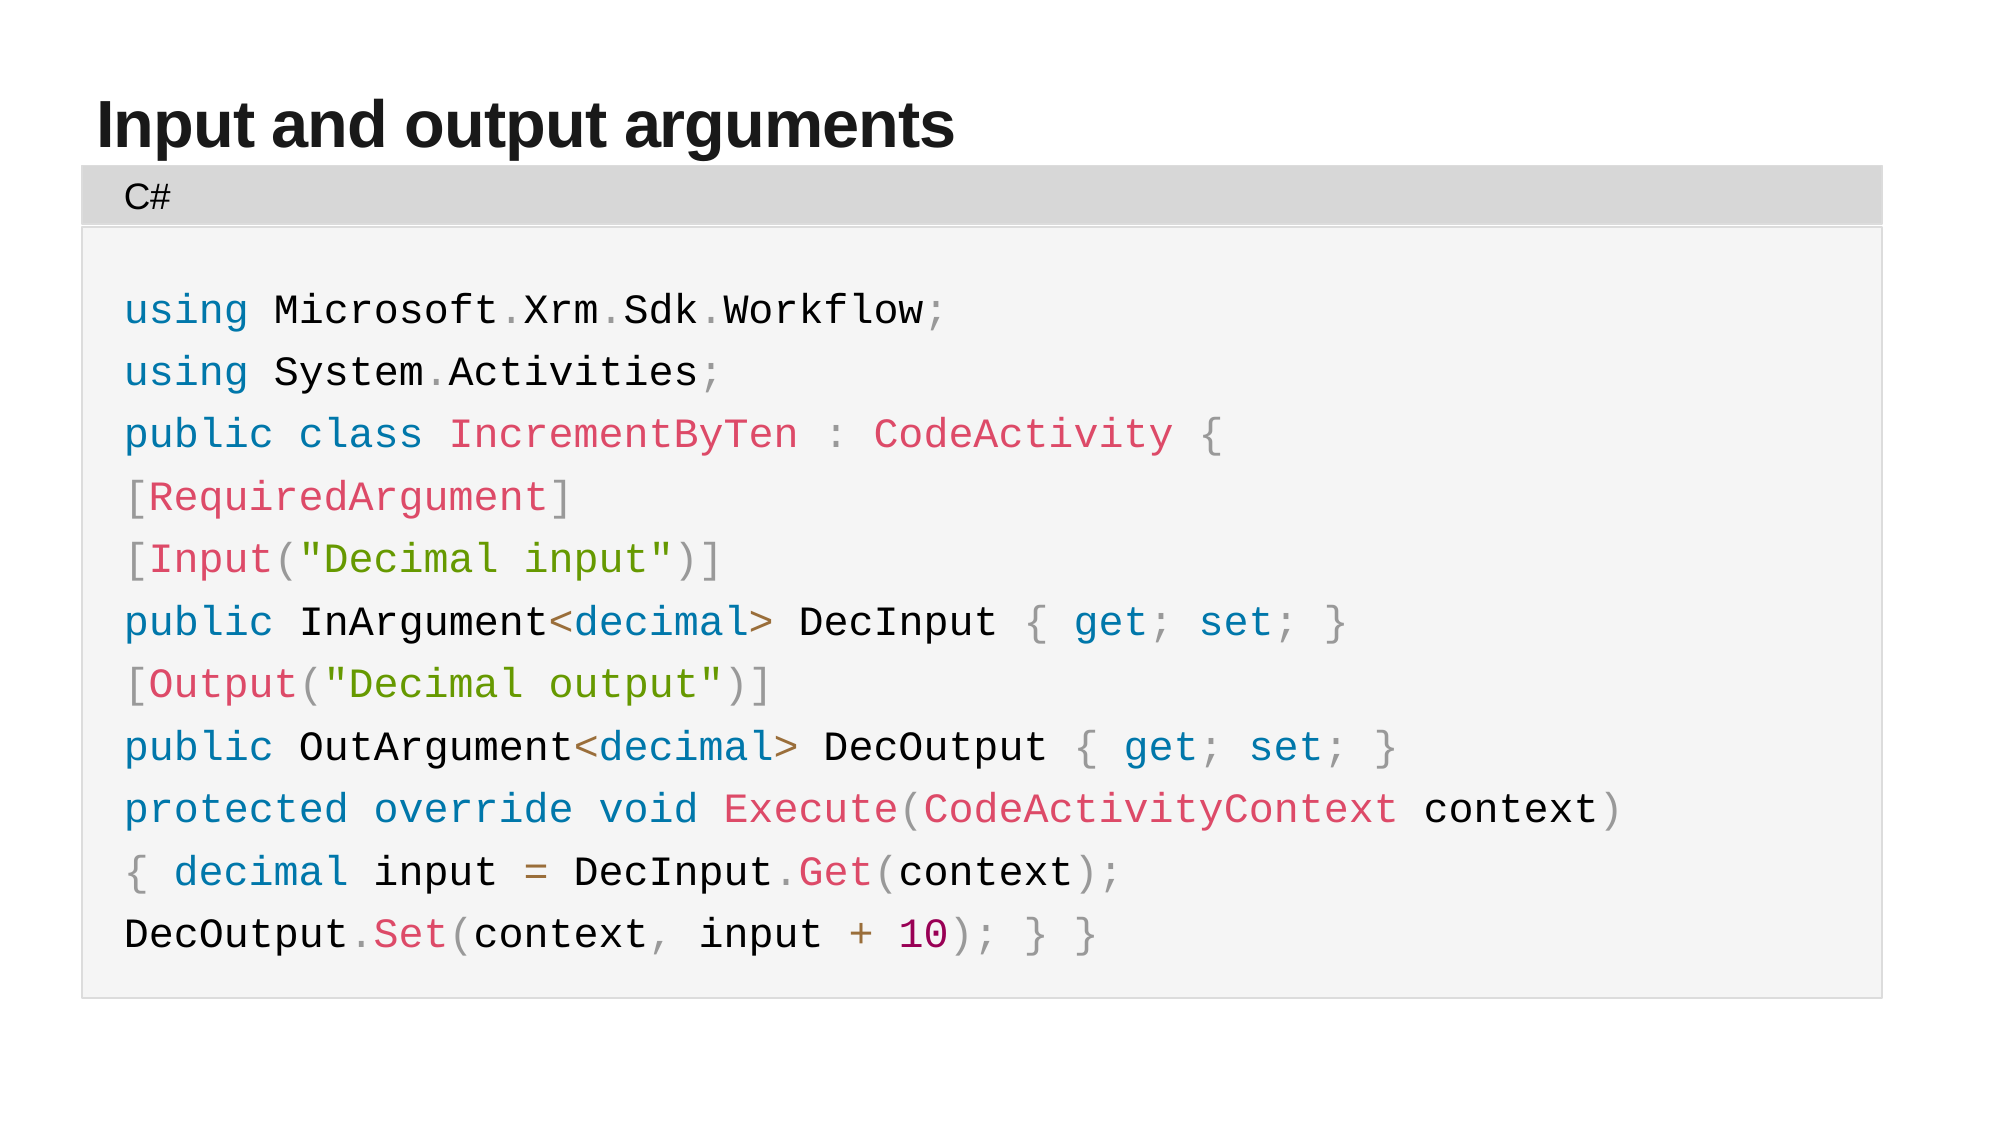

# Input and output arguments
C#
using Microsoft.Xrm.Sdk.Workflow;
using System.Activities;
public class IncrementByTen : CodeActivity {
[RequiredArgument]
[Input("Decimal input")]
public InArgument<decimal> DecInput { get; set; }
[Output("Decimal output")]
public OutArgument<decimal> DecOutput { get; set; }
protected override void Execute(CodeActivityContext context) { decimal input = DecInput.Get(context);
DecOutput.Set(context, input + 10); } }